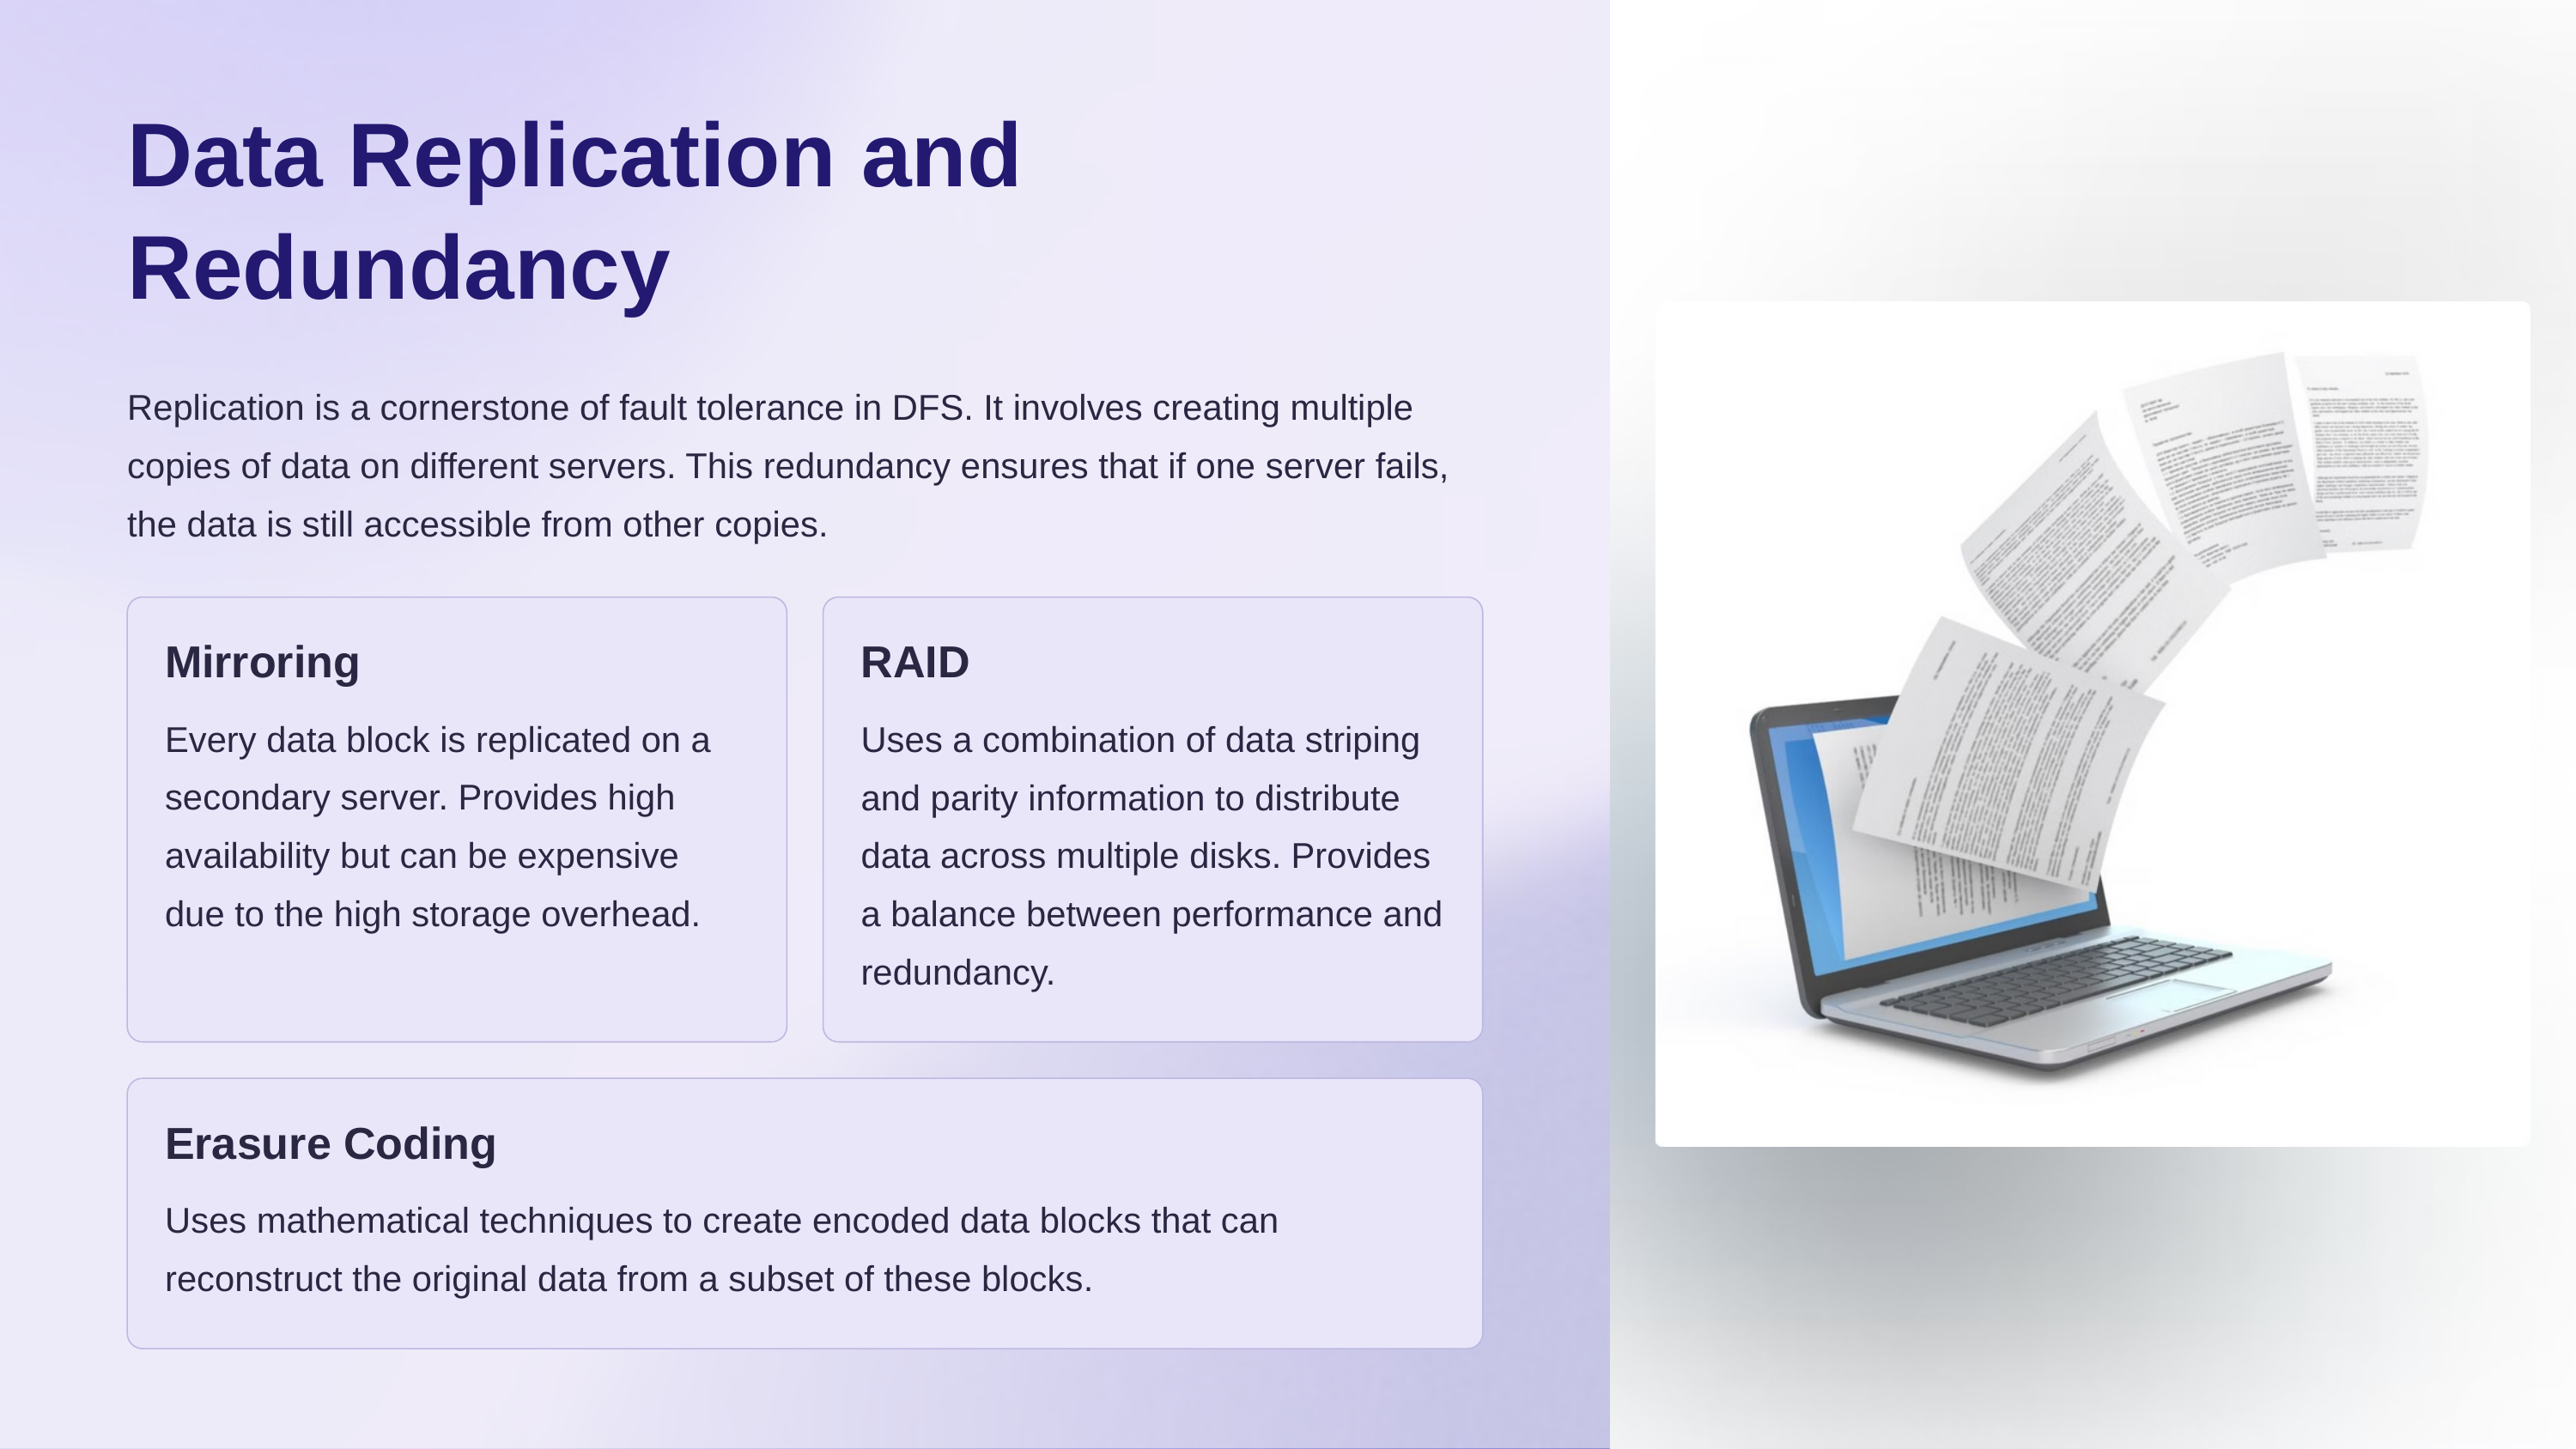

Data Replication and Redundancy

Replication is a cornerstone of fault tolerance in DFS. It involves creating multiple copies of data on different servers. This redundancy ensures that if one server fails, the data is still accessible from other copies.

Mirroring
RAID
Every data block is replicated on a secondary server. Provides high availability but can be expensive due to the high storage overhead.
Uses a combination of data striping and parity information to distribute data across multiple disks. Provides a balance between performance and redundancy.

Erasure Coding
Uses mathematical techniques to create encoded data blocks that can reconstruct the original data from a subset of these blocks.